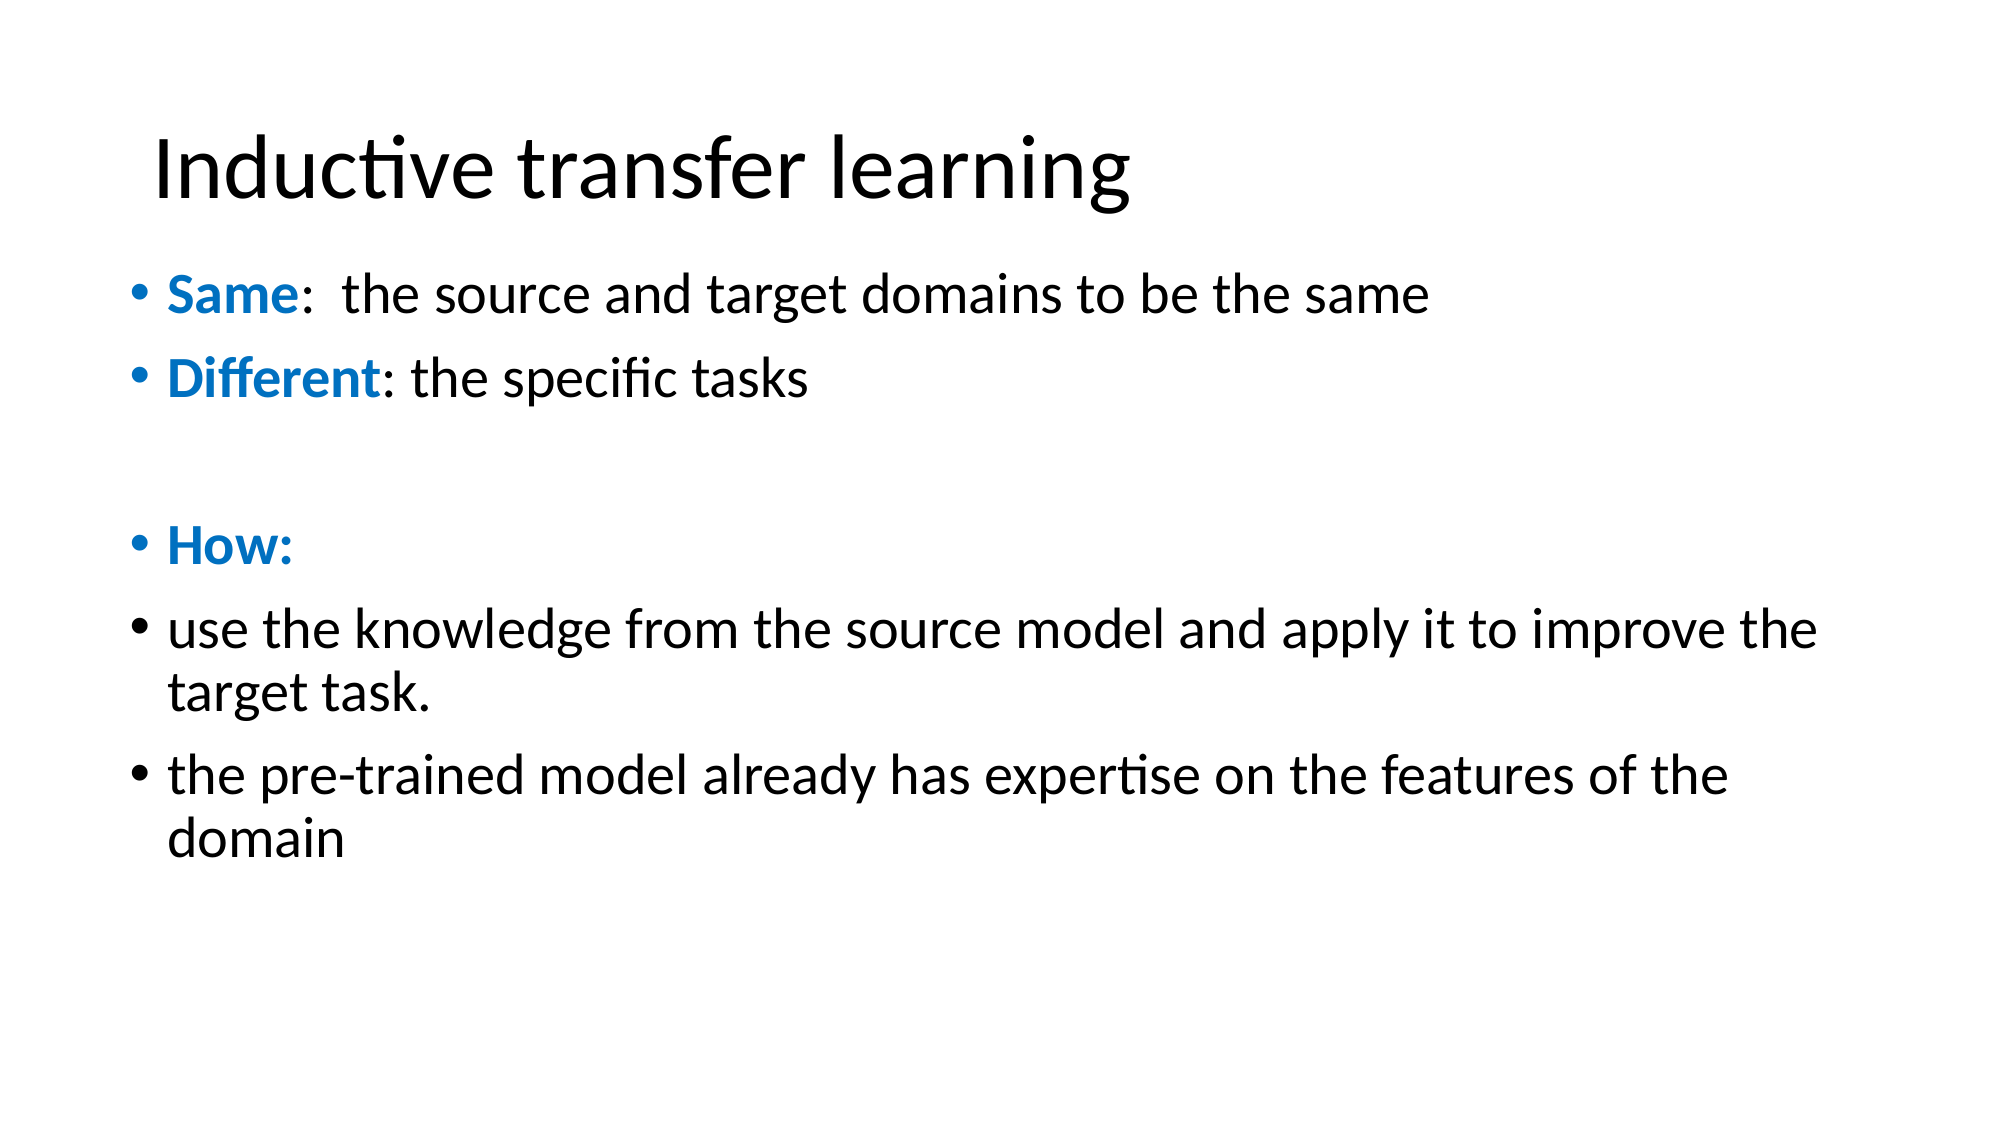

# Inductive transfer learning
Same:  the source and target domains to be the same
Different: the specific tasks

How:
use the knowledge from the source model and apply it to improve the target task.
the pre-trained model already has expertise on the features of the domain